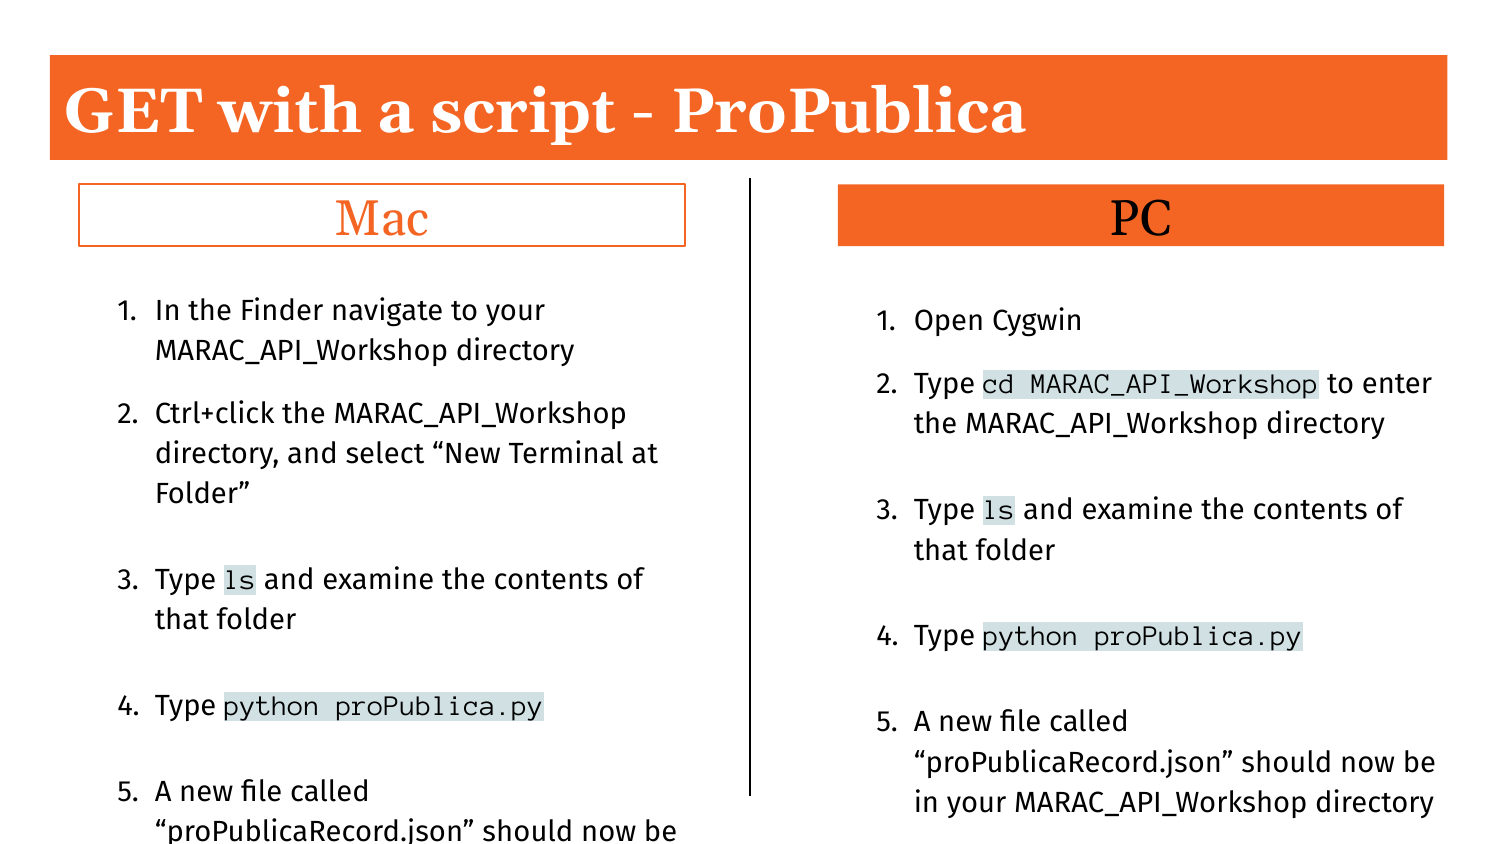

# GET with a script - ProPublica
Mac
PC
In the Finder navigate to your MARAC_API_Workshop directory
Ctrl+click the MARAC_API_Workshop directory, and select “New Terminal at Folder”
Type ls and examine the contents of that folder
Type python proPublica.py
A new file called “proPublicaRecord.json” should now be in your MARAC_API_Workshop directory
Open “proPublicaRecord.json” with Atom and take a look!
Open Cygwin
Type cd MARAC_API_Workshop to enter the MARAC_API_Workshop directory
Type ls and examine the contents of that folder
Type python proPublica.py
A new file called “proPublicaRecord.json” should now be in your MARAC_API_Workshop directory
Open “proPublicaRecord.json” with Atom and take a look!